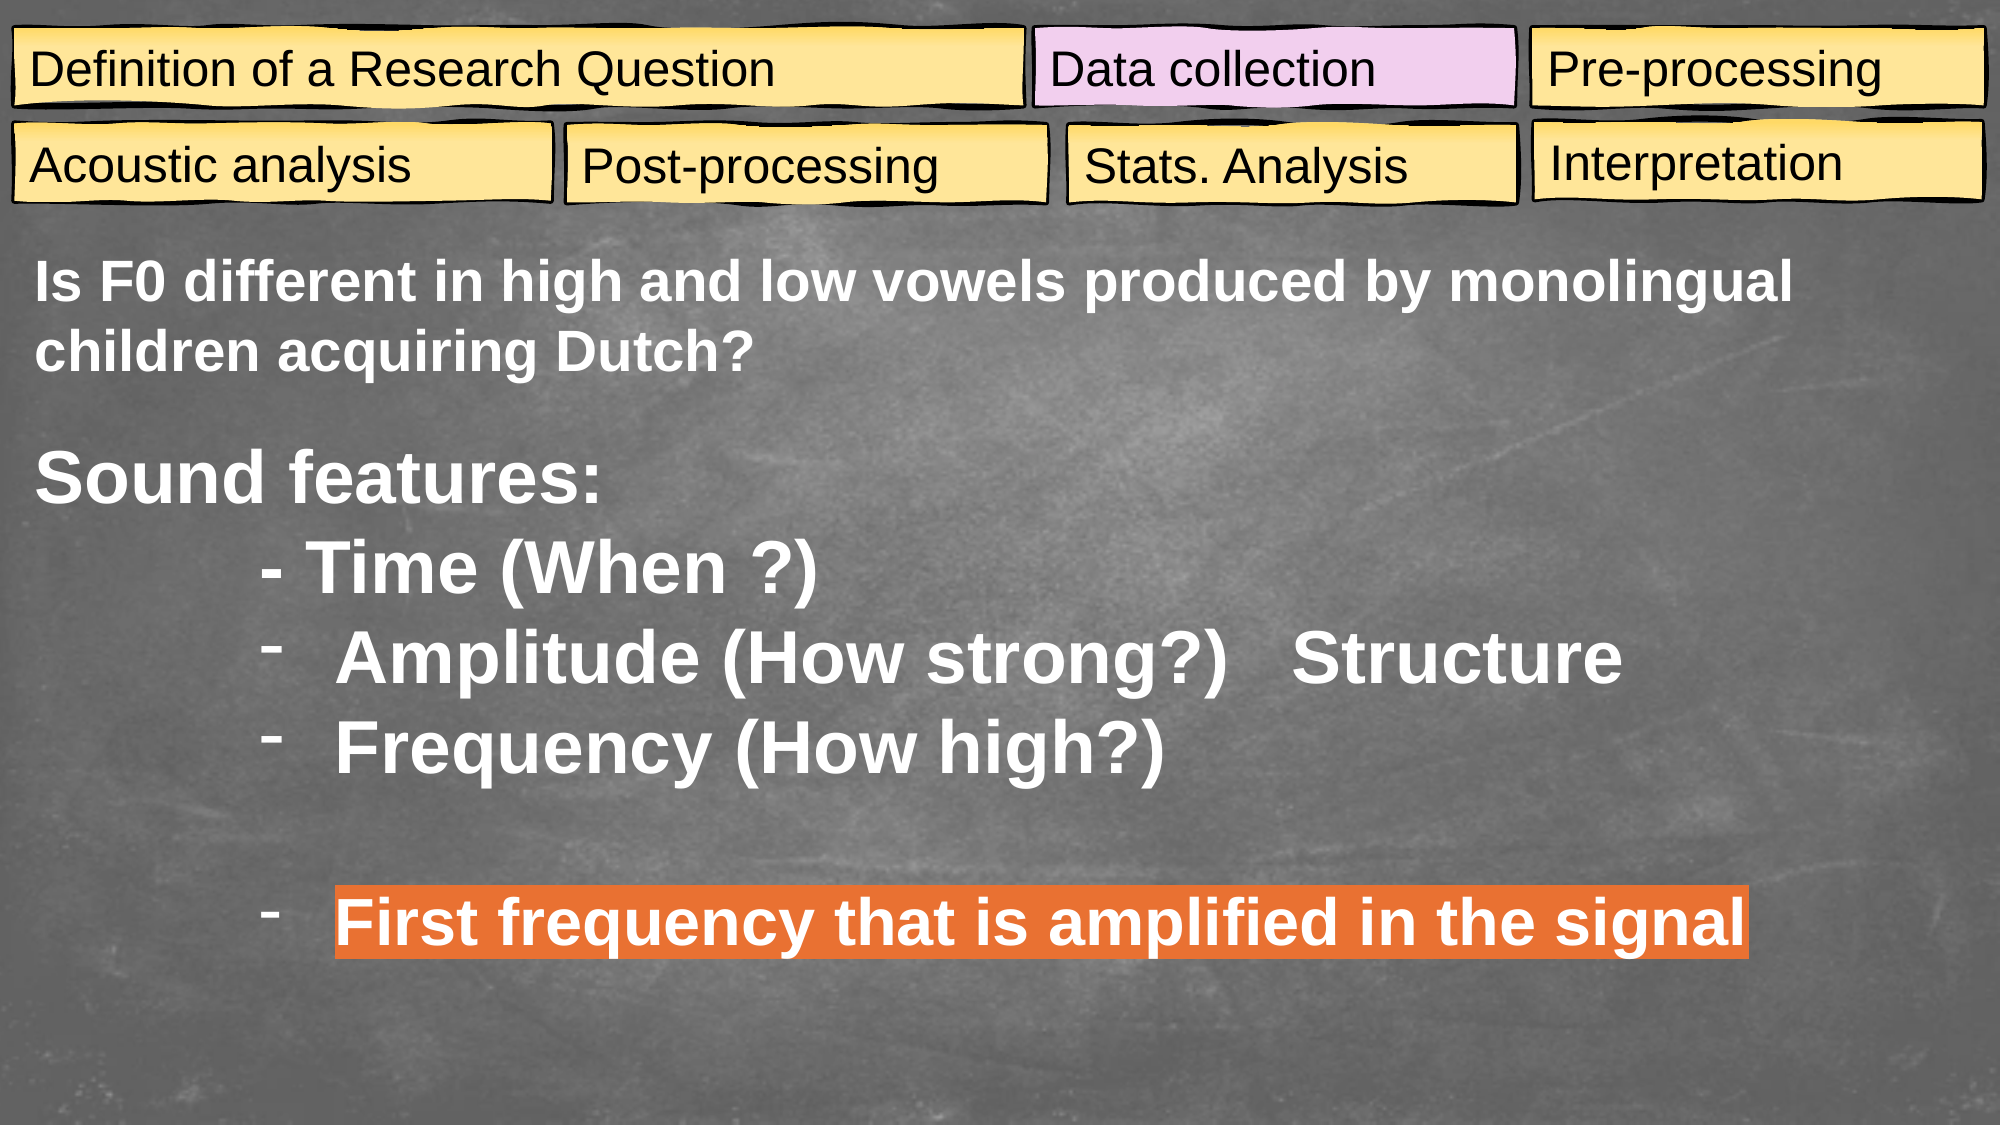

Definition of a Research Question
Data collection
Pre-processing
Interpretation
Acoustic analysis
Post-processing
Stats. Analysis
Is F0 different in high and low vowels produced by monolingual children acquiring Dutch?
Sound features:
- Time (When ?)
Amplitude (How strong?)   Structure
Frequency (How high?)

First frequency that is amplified in the signal